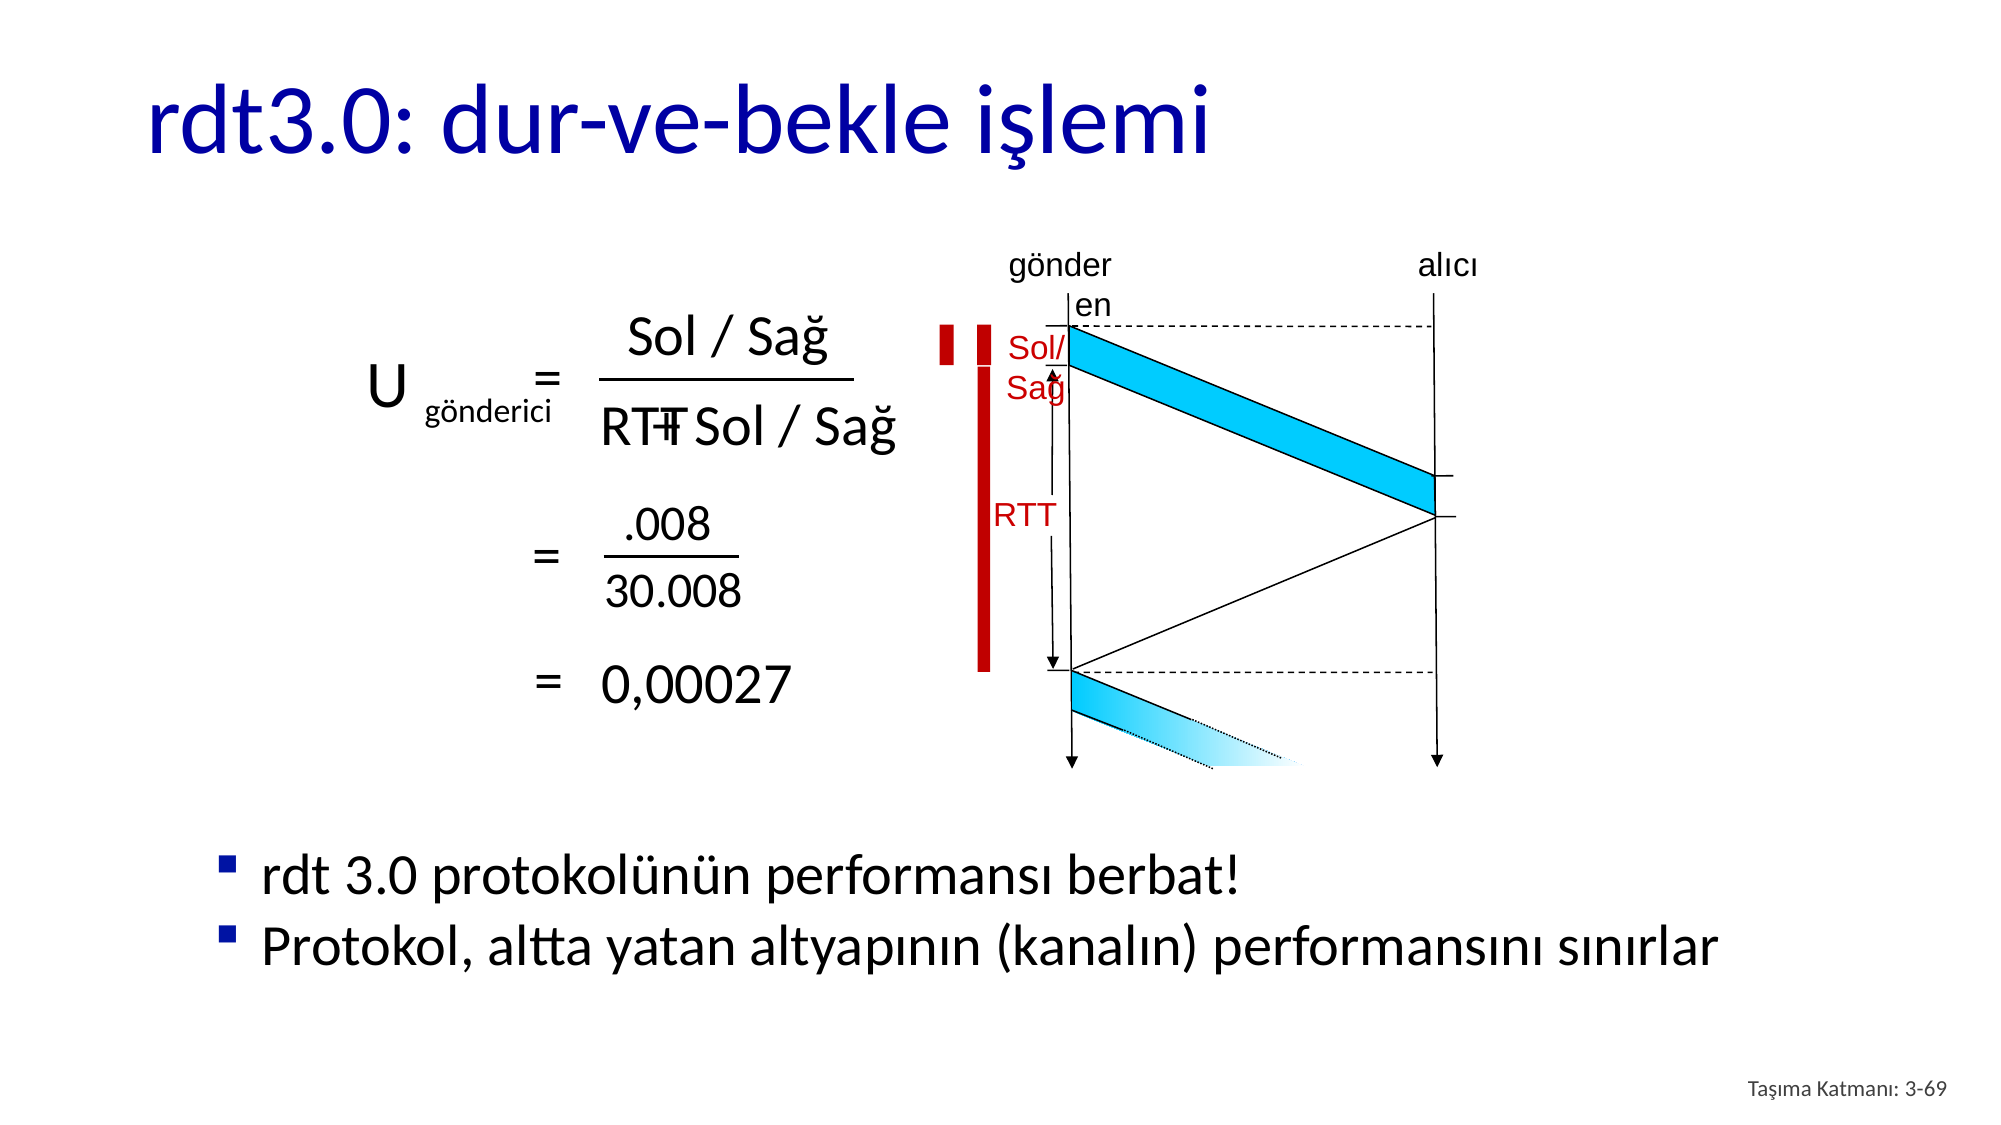

# rdt3.0: dur-ve-bekle işlemi
gönderen
alıcı
Sol / Sağ

Sol/Sağ

=
U gönderici

RTT

RTT
+ Sol / Sağ

.008
30.008
=
=
0,00027

rdt 3.0 protokolünün performansı berbat!
Protokol, altta yatan altyapının (kanalın) performansını sınırlar

Taşıma Katmanı: 3-69